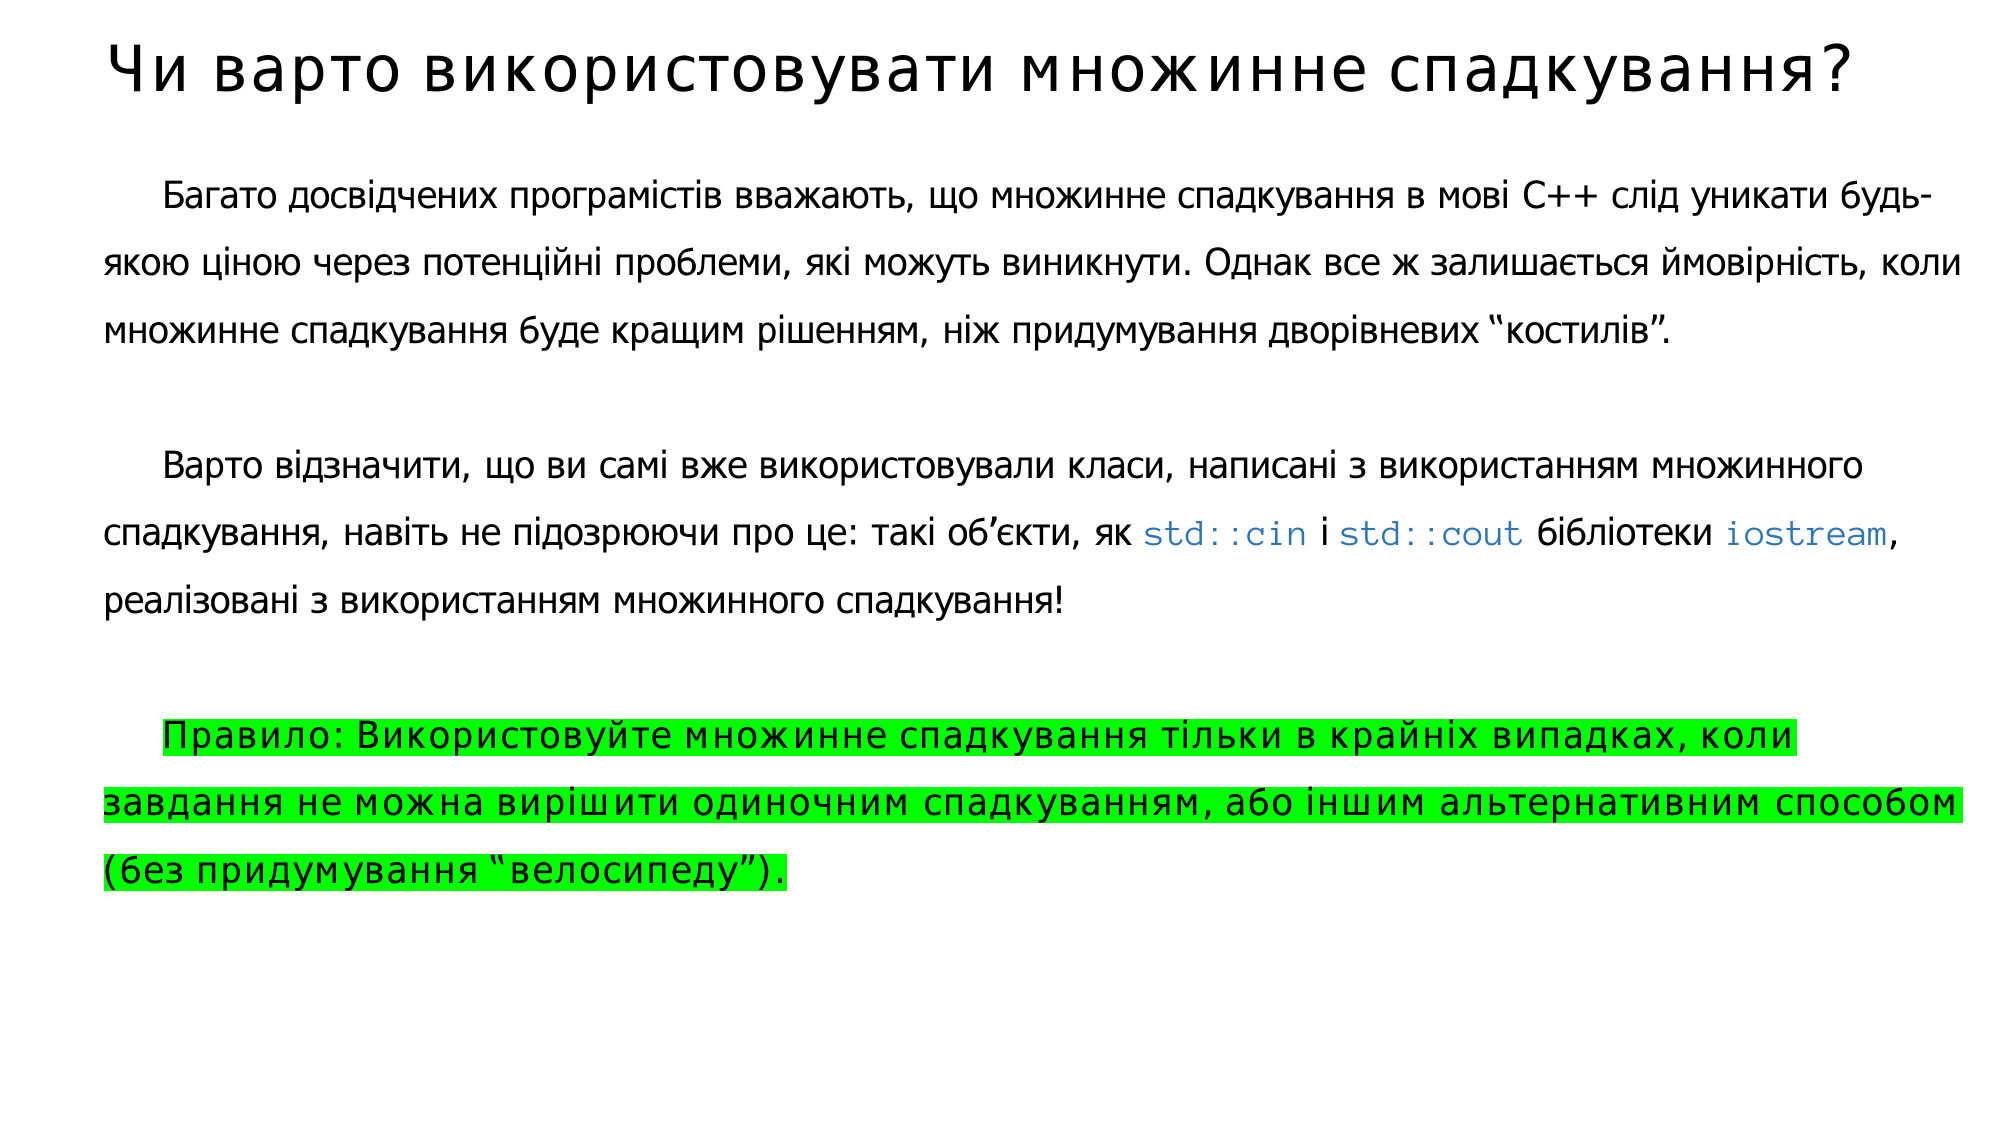

# Чи варто використовувати множинне спадкування?
Багато досвідчених програмістів вважають, що множинне спадкування в мові C++ слід уникати будь-якою ціною через потенційні проблеми, які можуть виникнути. Однак все ж залишається ймовірність, коли множинне спадкування буде кращим рішенням, ніж придумування дворівневих “костилів”.

Варто відзначити, що ви самі вже використовували класи, написані з використанням множинного спадкування, навіть не підозрюючи про це: такі об’єкти, як std::cin і std::cout бібліотеки iostream, реалізовані з використанням множинного спадкування!

Правило: Використовуйте множинне спадкування тільки в крайніх випадках, коли завдання не можна вирішити одиночним спадкуванням, або іншим альтернативним способом (без придумування “велосипеду”).